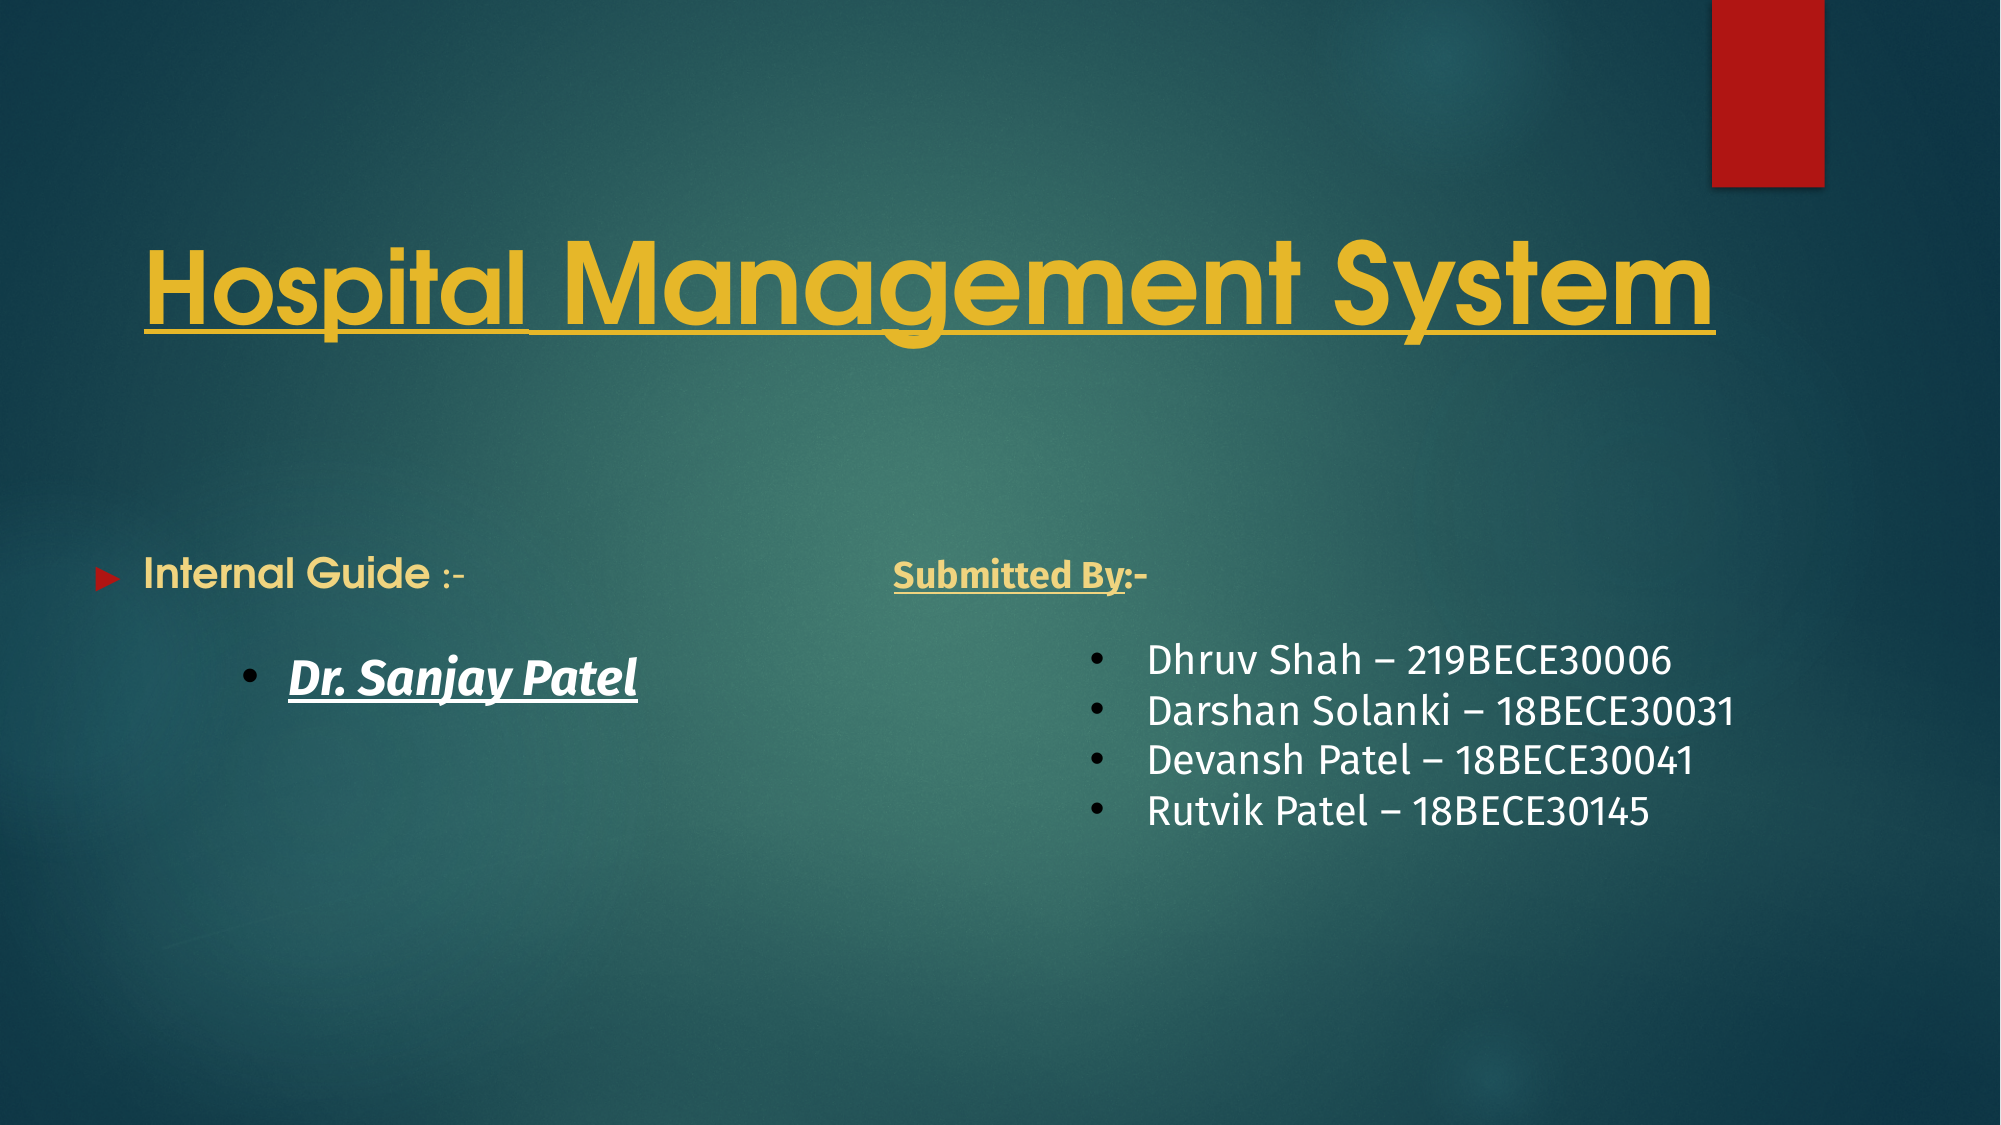

# Hospital Management System
Internal Guide :- 	                              Submitted By:-
Dhruv Shah – 219BECE30006
Darshan Solanki – 18BECE30031
Devansh Patel – 18BECE30041
Rutvik Patel – 18BECE30145
Dr. Sanjay Patel